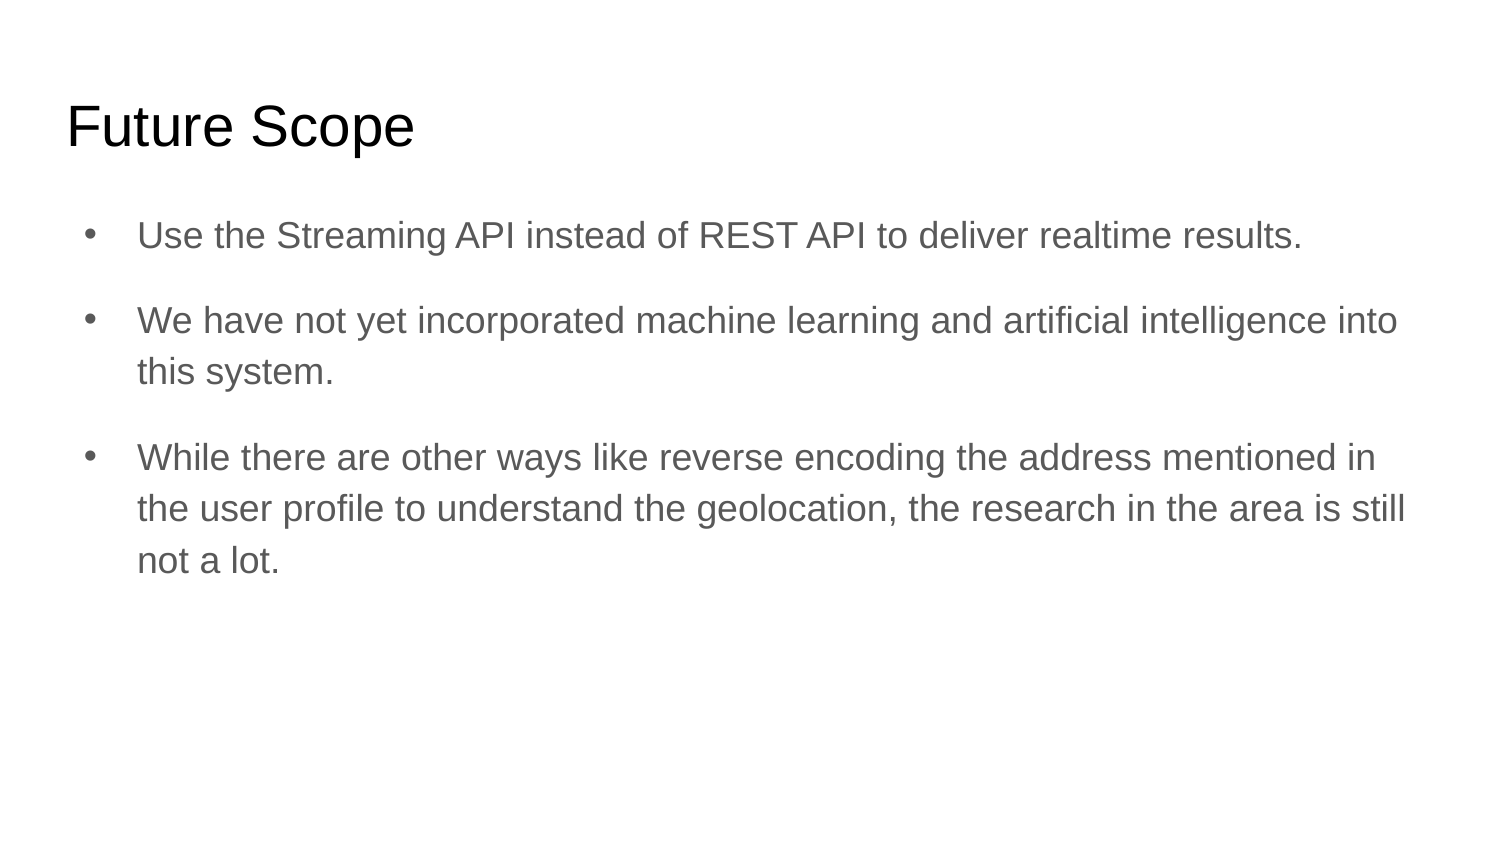

# Future Scope
Use the Streaming API instead of REST API to deliver realtime results.
We have not yet incorporated machine learning and artificial intelligence into this system.
While there are other ways like reverse encoding the address mentioned in the user profile to understand the geolocation, the research in the area is still not a lot.